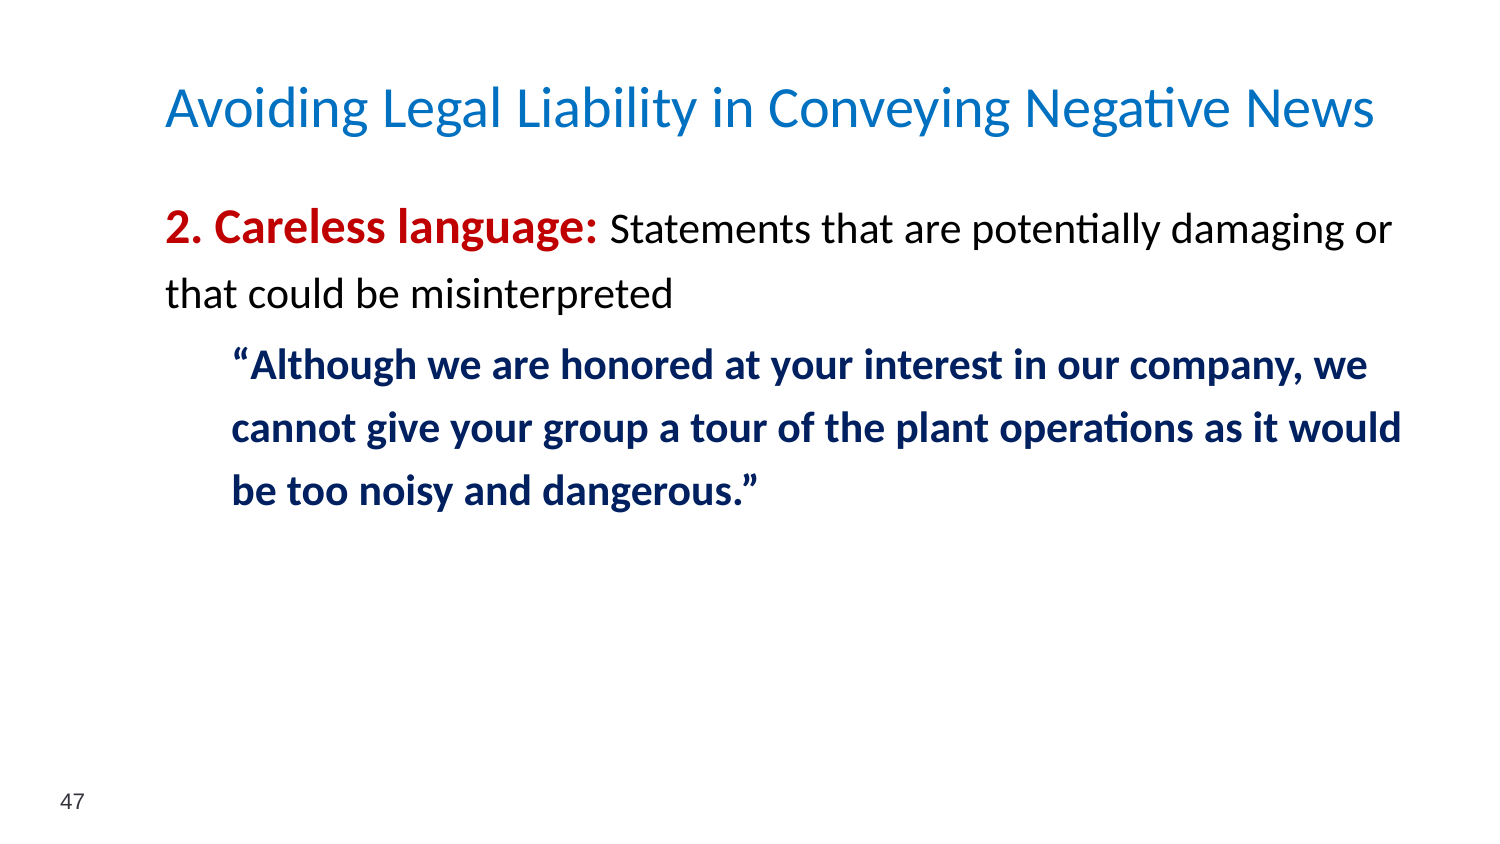

# Avoiding Legal Liability in Conveying Negative News
2. Careless language: Statements that are potentially damaging or that could be misinterpreted
“Although we are honored at your interest in our company, we cannot give your group a tour of the plant operations as it would be too noisy and dangerous.”

47